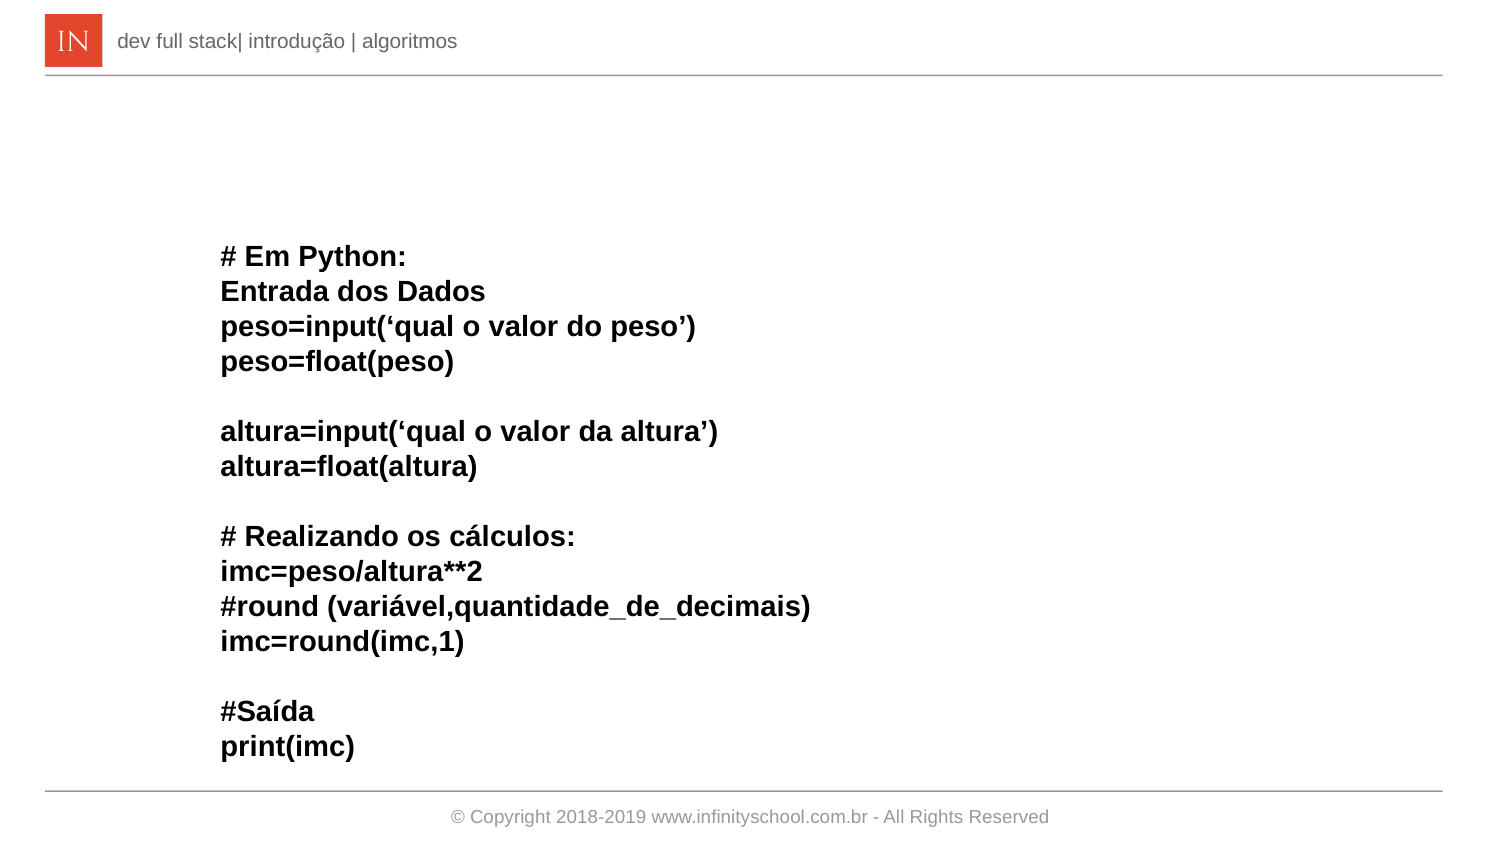

# Em Python:
Entrada dos Dados
peso=input(‘qual o valor do peso’)
peso=float(peso)

altura=input(‘qual o valor da altura’)
altura=float(altura)

# Realizando os cálculos:
imc=peso/altura**2
#round (variável,quantidade_de_decimais)
imc=round(imc,1)

#Saída
print(imc)